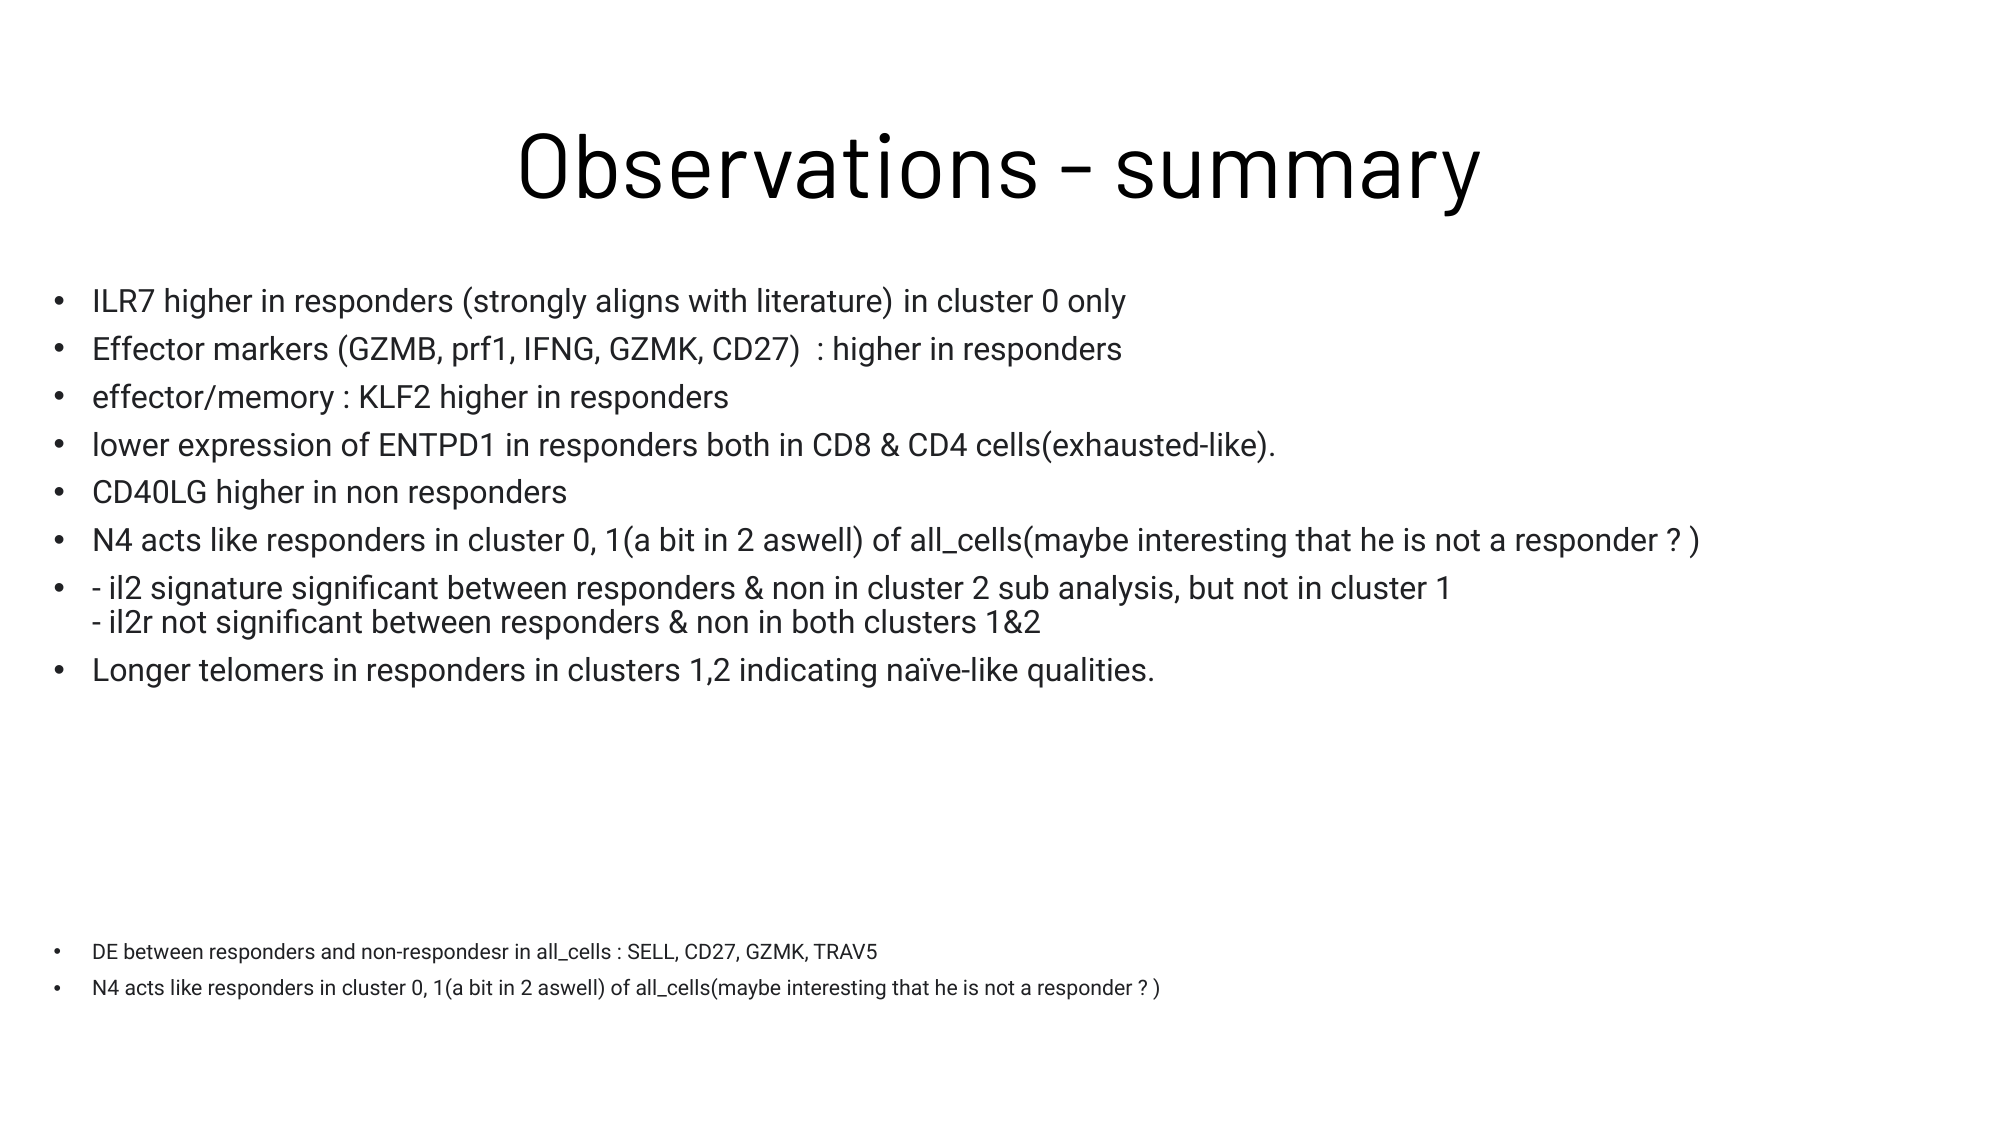

# Observations - summary
ILR7 higher in responders (strongly aligns with literature) in cluster 0 only
Effector markers (GZMB, prf1, IFNG, GZMK, CD27)  : higher in responders
effector/memory : KLF2 higher in responders
lower expression of ENTPD1 in responders both in CD8 & CD4 cells(exhausted-like).
CD40LG higher in non responders
N4 acts like responders in cluster 0, 1(a bit in 2 aswell) of all_cells(maybe interesting that he is not a responder ? )
- il2 signature significant between responders & non in cluster 2 sub analysis, but not in cluster 1
- il2r not significant between responders & non in both clusters 1&2
Longer telomers in responders in clusters 1,2 indicating naïve-like qualities.

DE between responders and non-respondesr in all_cells : SELL, CD27, GZMK, TRAV5
N4 acts like responders in cluster 0, 1(a bit in 2 aswell) of all_cells(maybe interesting that he is not a responder ? )